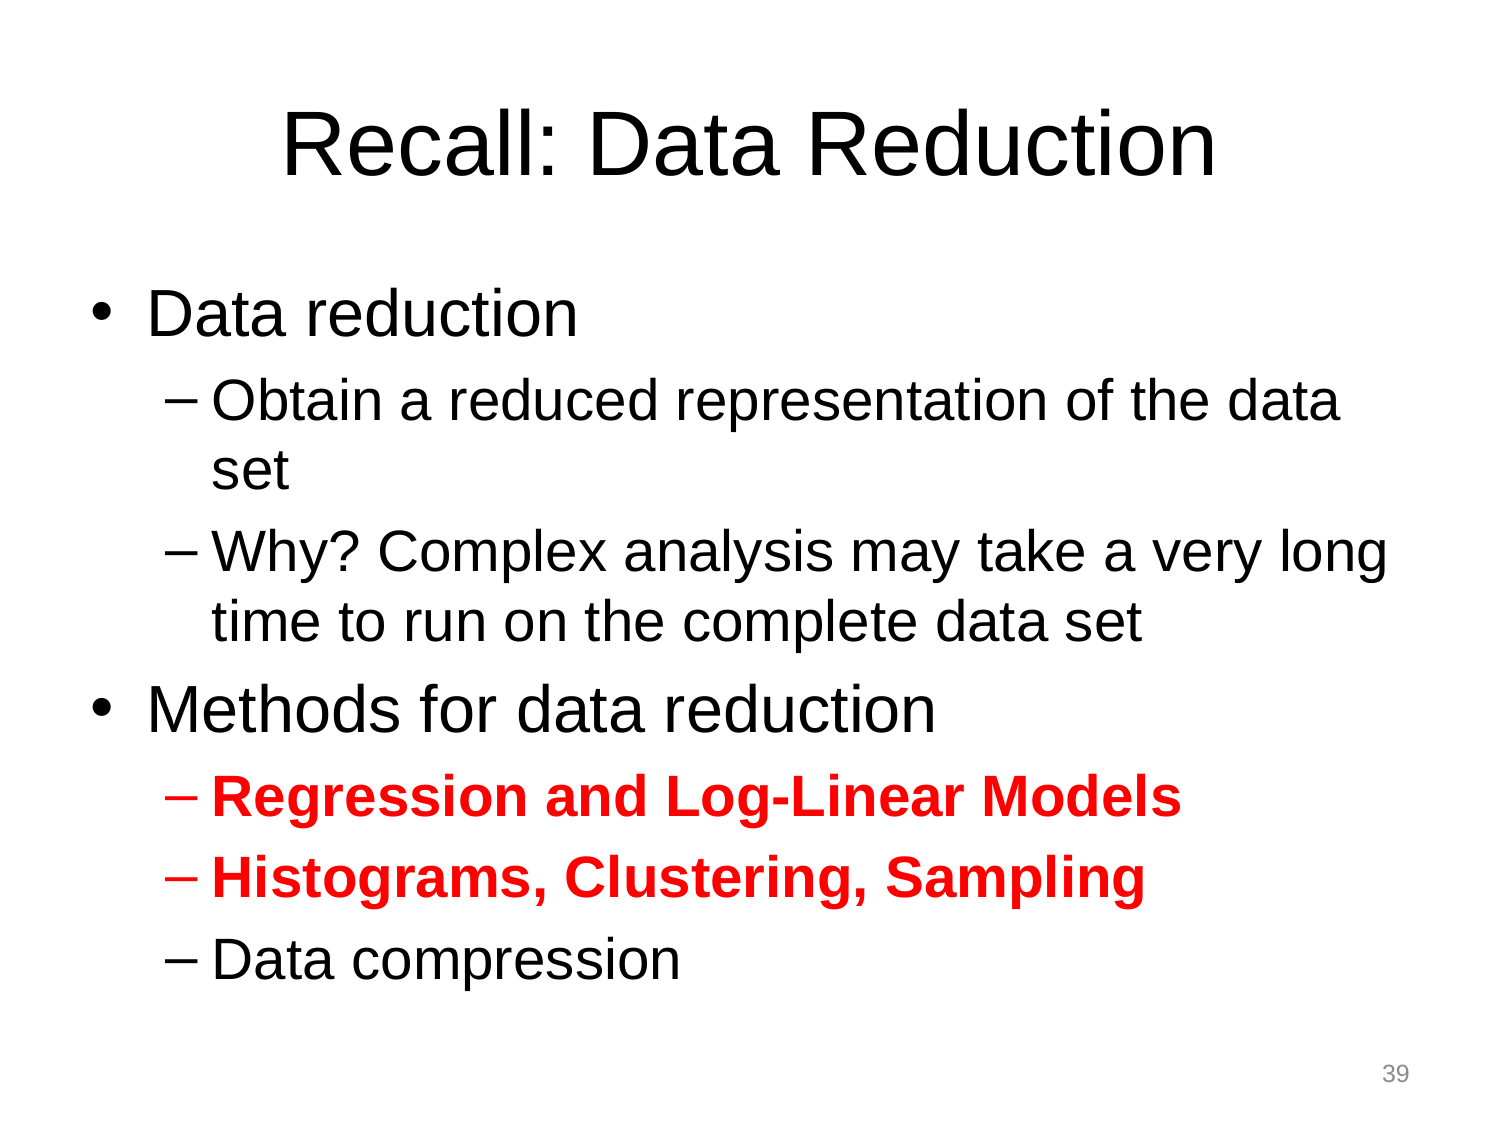

# Recall: Data Reduction
Data reduction
Obtain a reduced representation of the data set
Why? Complex analysis may take a very long time to run on the complete data set
Methods for data reduction
Regression and Log-Linear Models
Histograms, Clustering, Sampling
Data compression

39